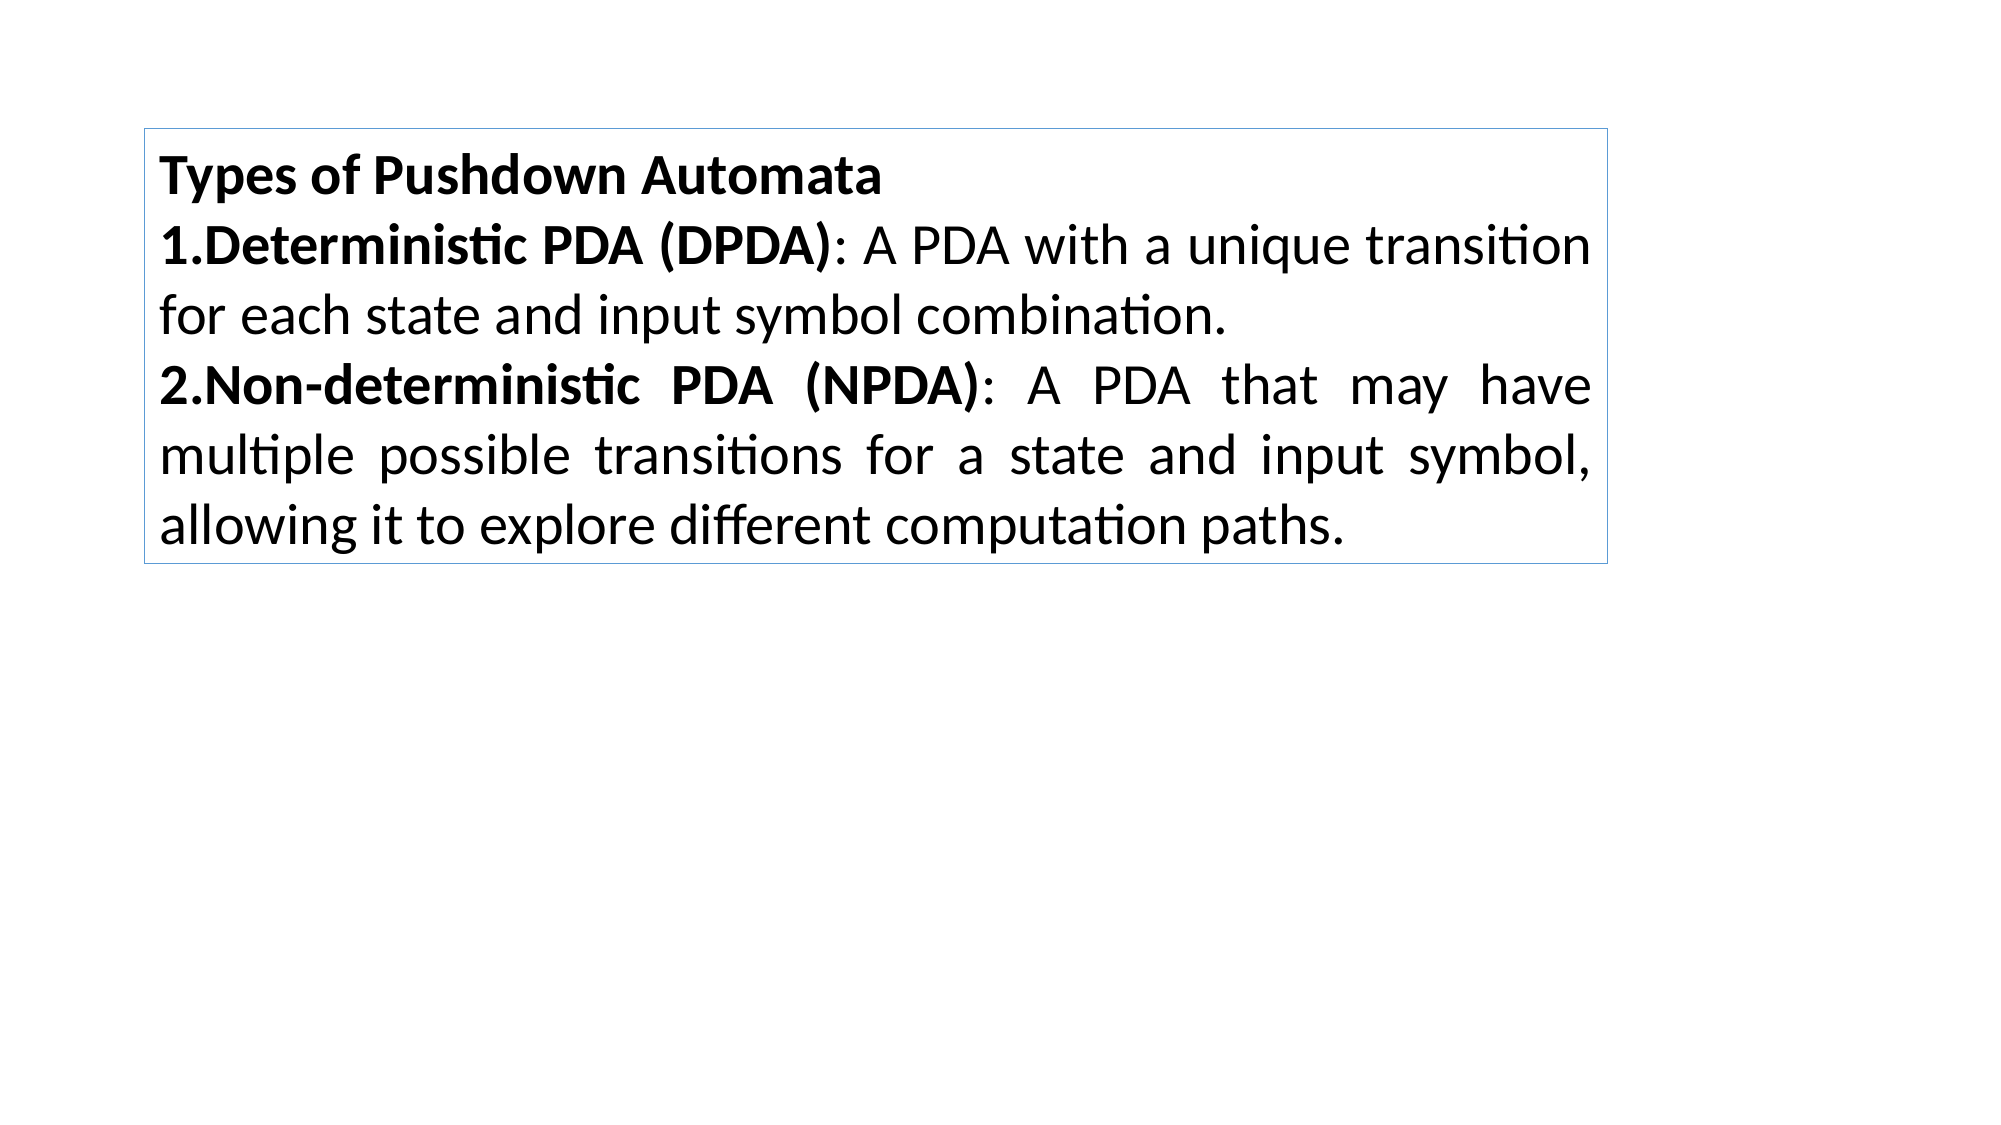

Types of Pushdown Automata
Deterministic PDA (DPDA): A PDA with a unique transition for each state and input symbol combination.
Non-deterministic PDA (NPDA): A PDA that may have multiple possible transitions for a state and input symbol, allowing it to explore different computation paths.